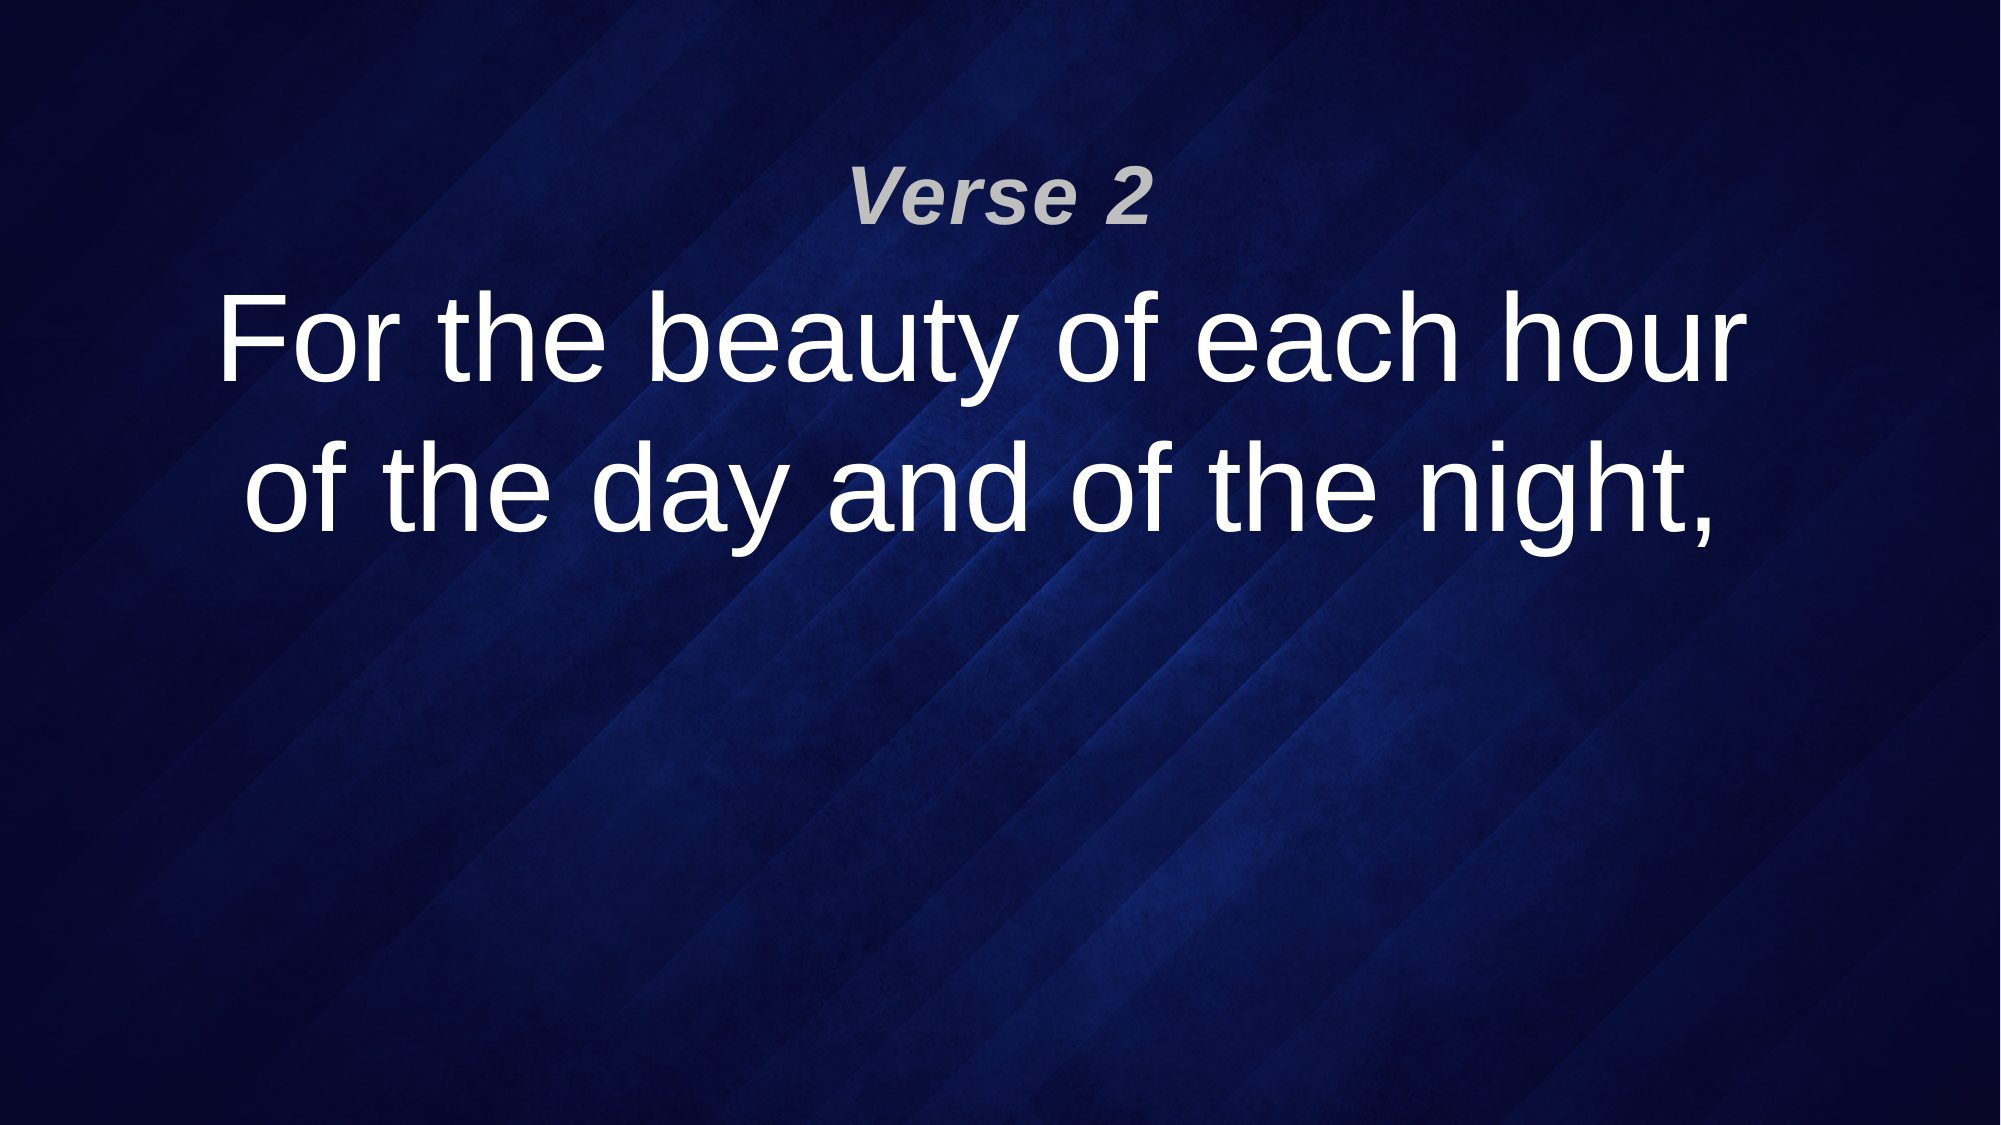

Verse 2
# For the beauty of each hour of the day and of the night,